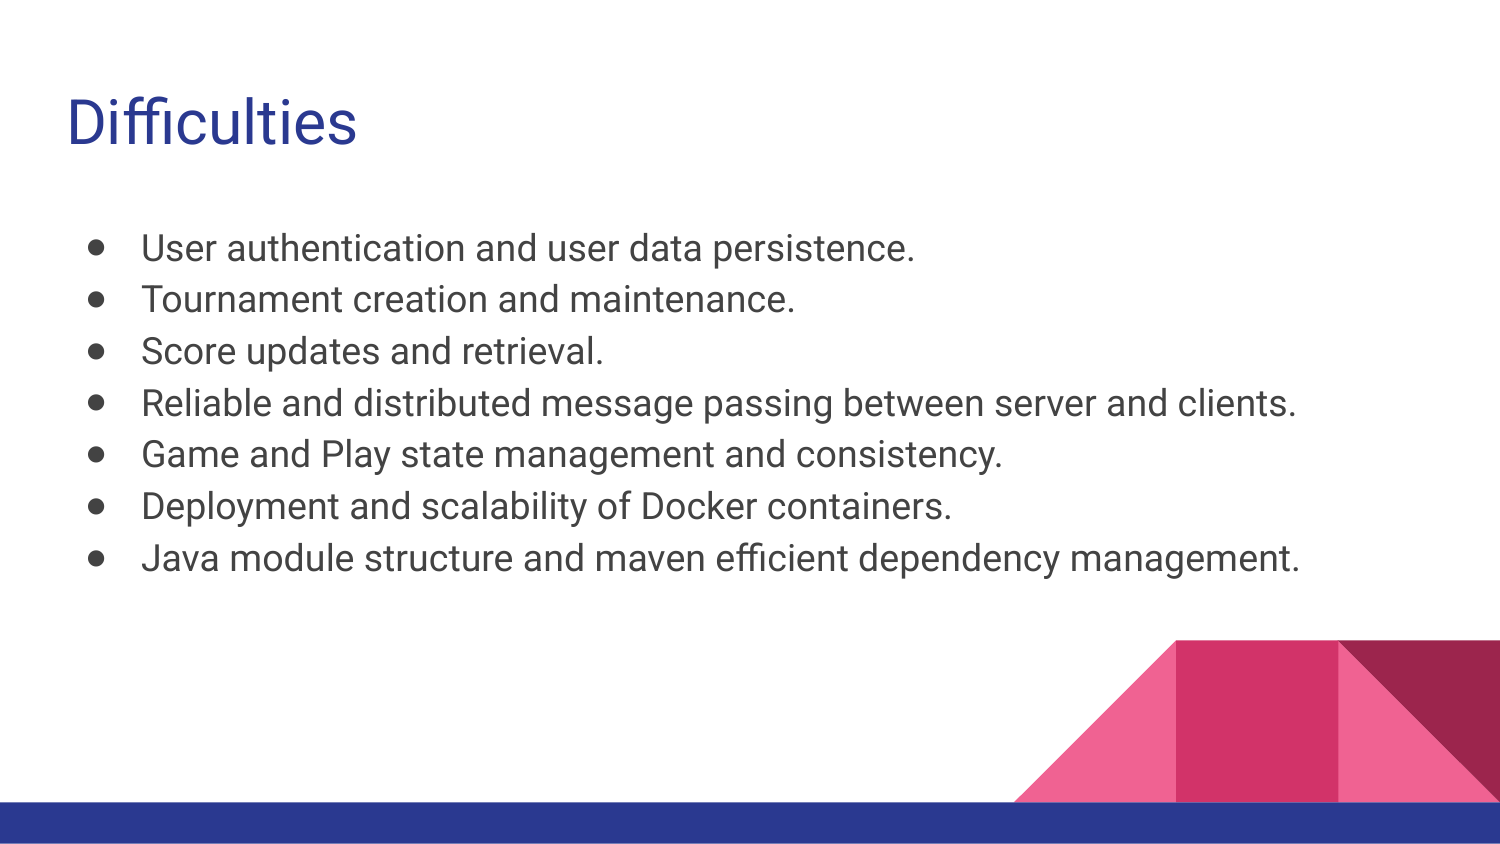

# Difficulties
User authentication and user data persistence.
Tournament creation and maintenance.
Score updates and retrieval.
Reliable and distributed message passing between server and clients.
Game and Play state management and consistency.
Deployment and scalability of Docker containers.
Java module structure and maven efficient dependency management.